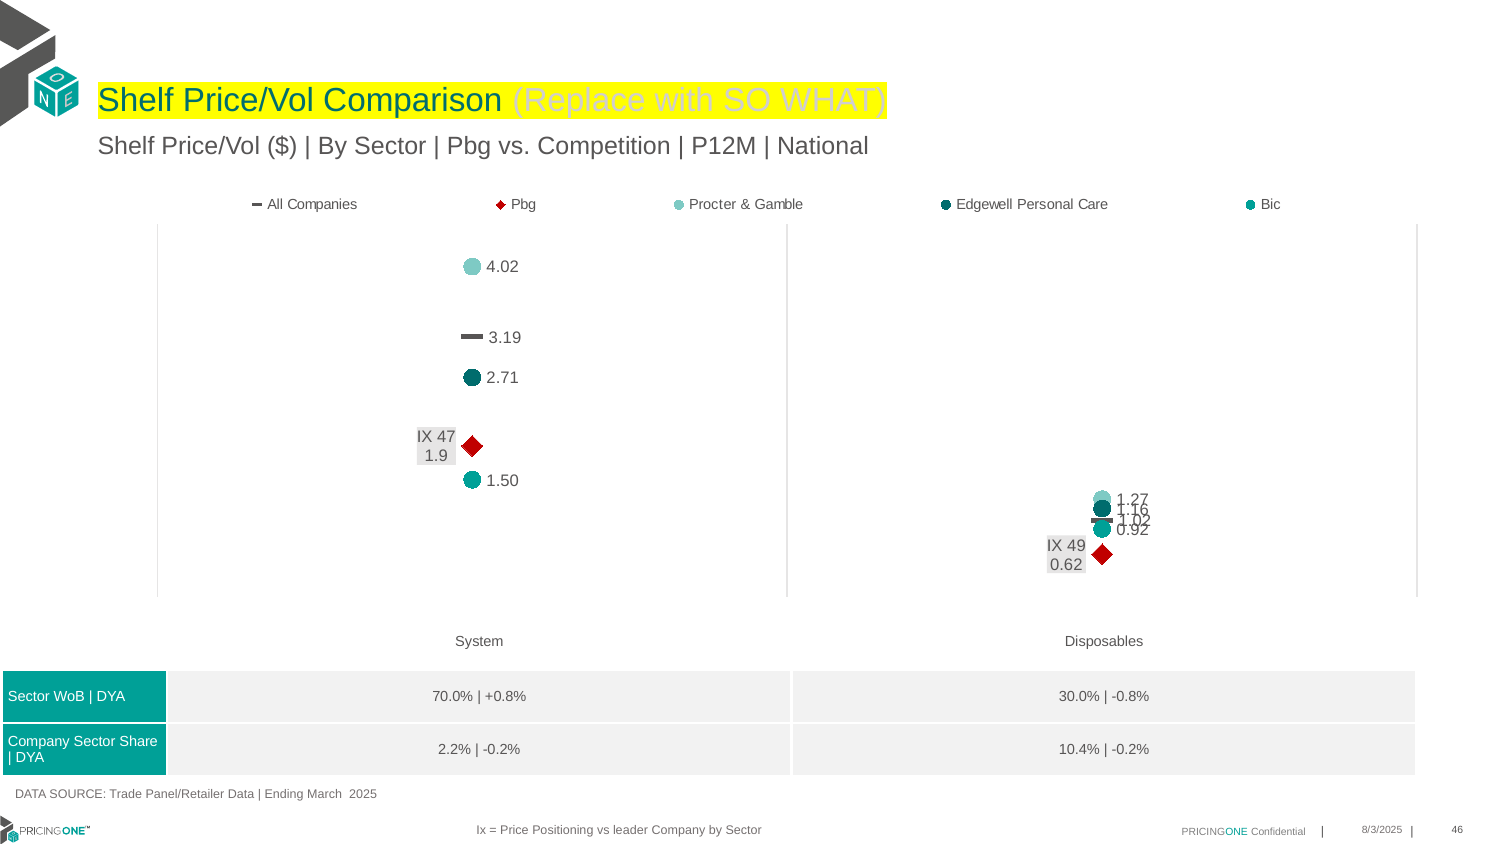

# Shelf Price/Vol Comparison (Replace with SO WHAT)
Shelf Price/Vol ($) | By Sector | Pbg vs. Competition | P12M | National

### Chart

| Category | All Companies | Pbg | Procter & Gamble | Edgewell Personal Care | Bic |
|---|---|---|---|---|---|
| IX 47 | 3.19 | 1.9 | 4.02 | 2.71 | 1.5 |
| IX 49 | 1.02 | 0.62 | 1.27 | 1.16 | 0.92 |
|  | System | Disposables |
| --- | --- | --- |
| Sector WoB | DYA | 70.0% | +0.8% | 30.0% | -0.8% |
| Company Sector Share | DYA | 2.2% | -0.2% | 10.4% | -0.2% |
DATA SOURCE: Trade Panel/Retailer Data | Ending March  2025
Ix = Price Positioning vs leader Company by Sector
8/3/2025
46